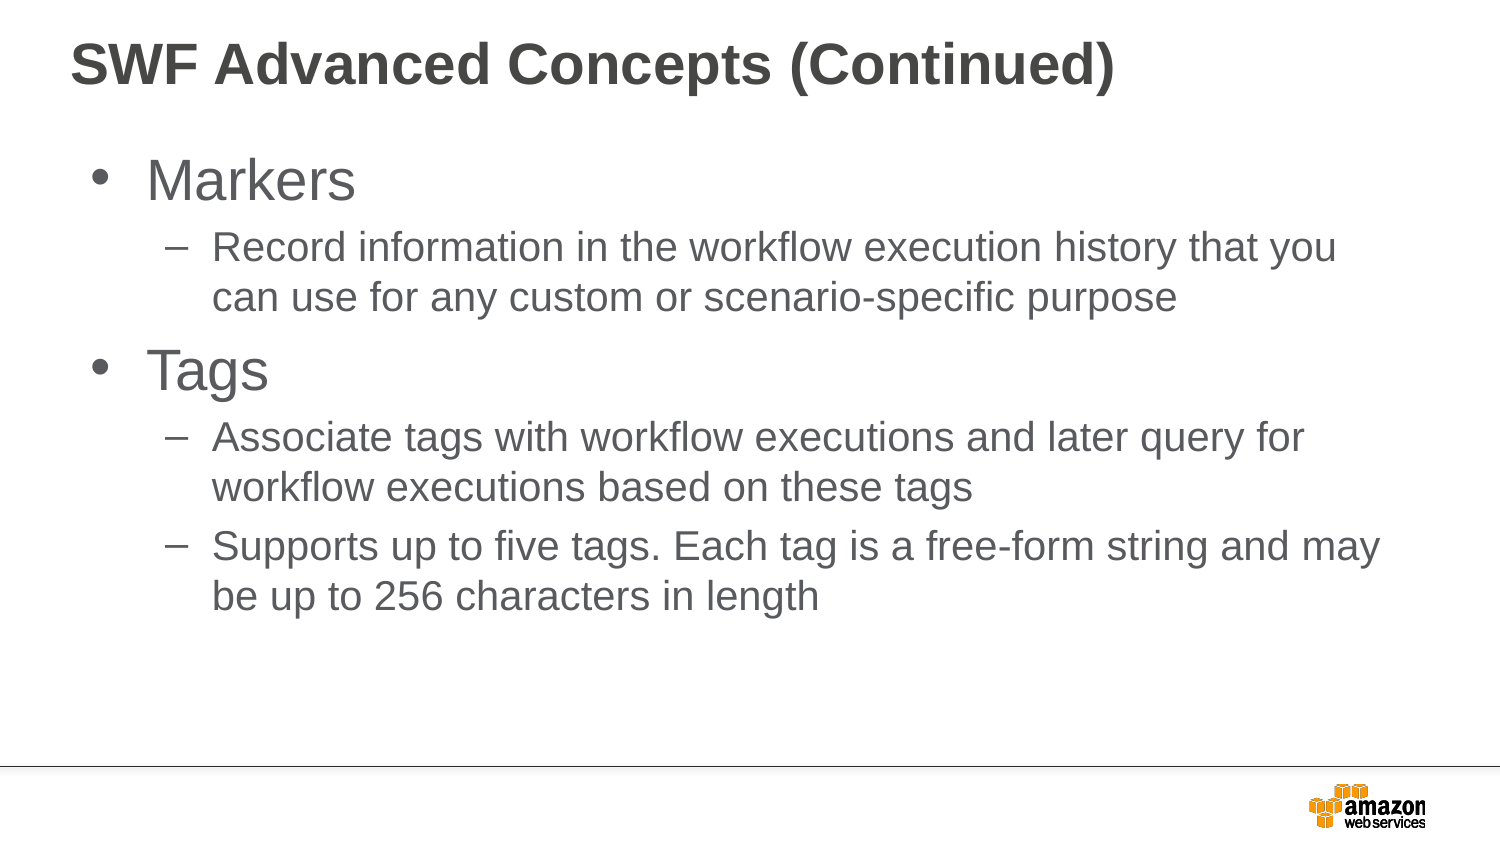

# SWF Advanced Concepts (Continued)
Markers
Record information in the workflow execution history that you can use for any custom or scenario-specific purpose
Tags
Associate tags with workflow executions and later query for workflow executions based on these tags
Supports up to five tags. Each tag is a free-form string and may be up to 256 characters in length